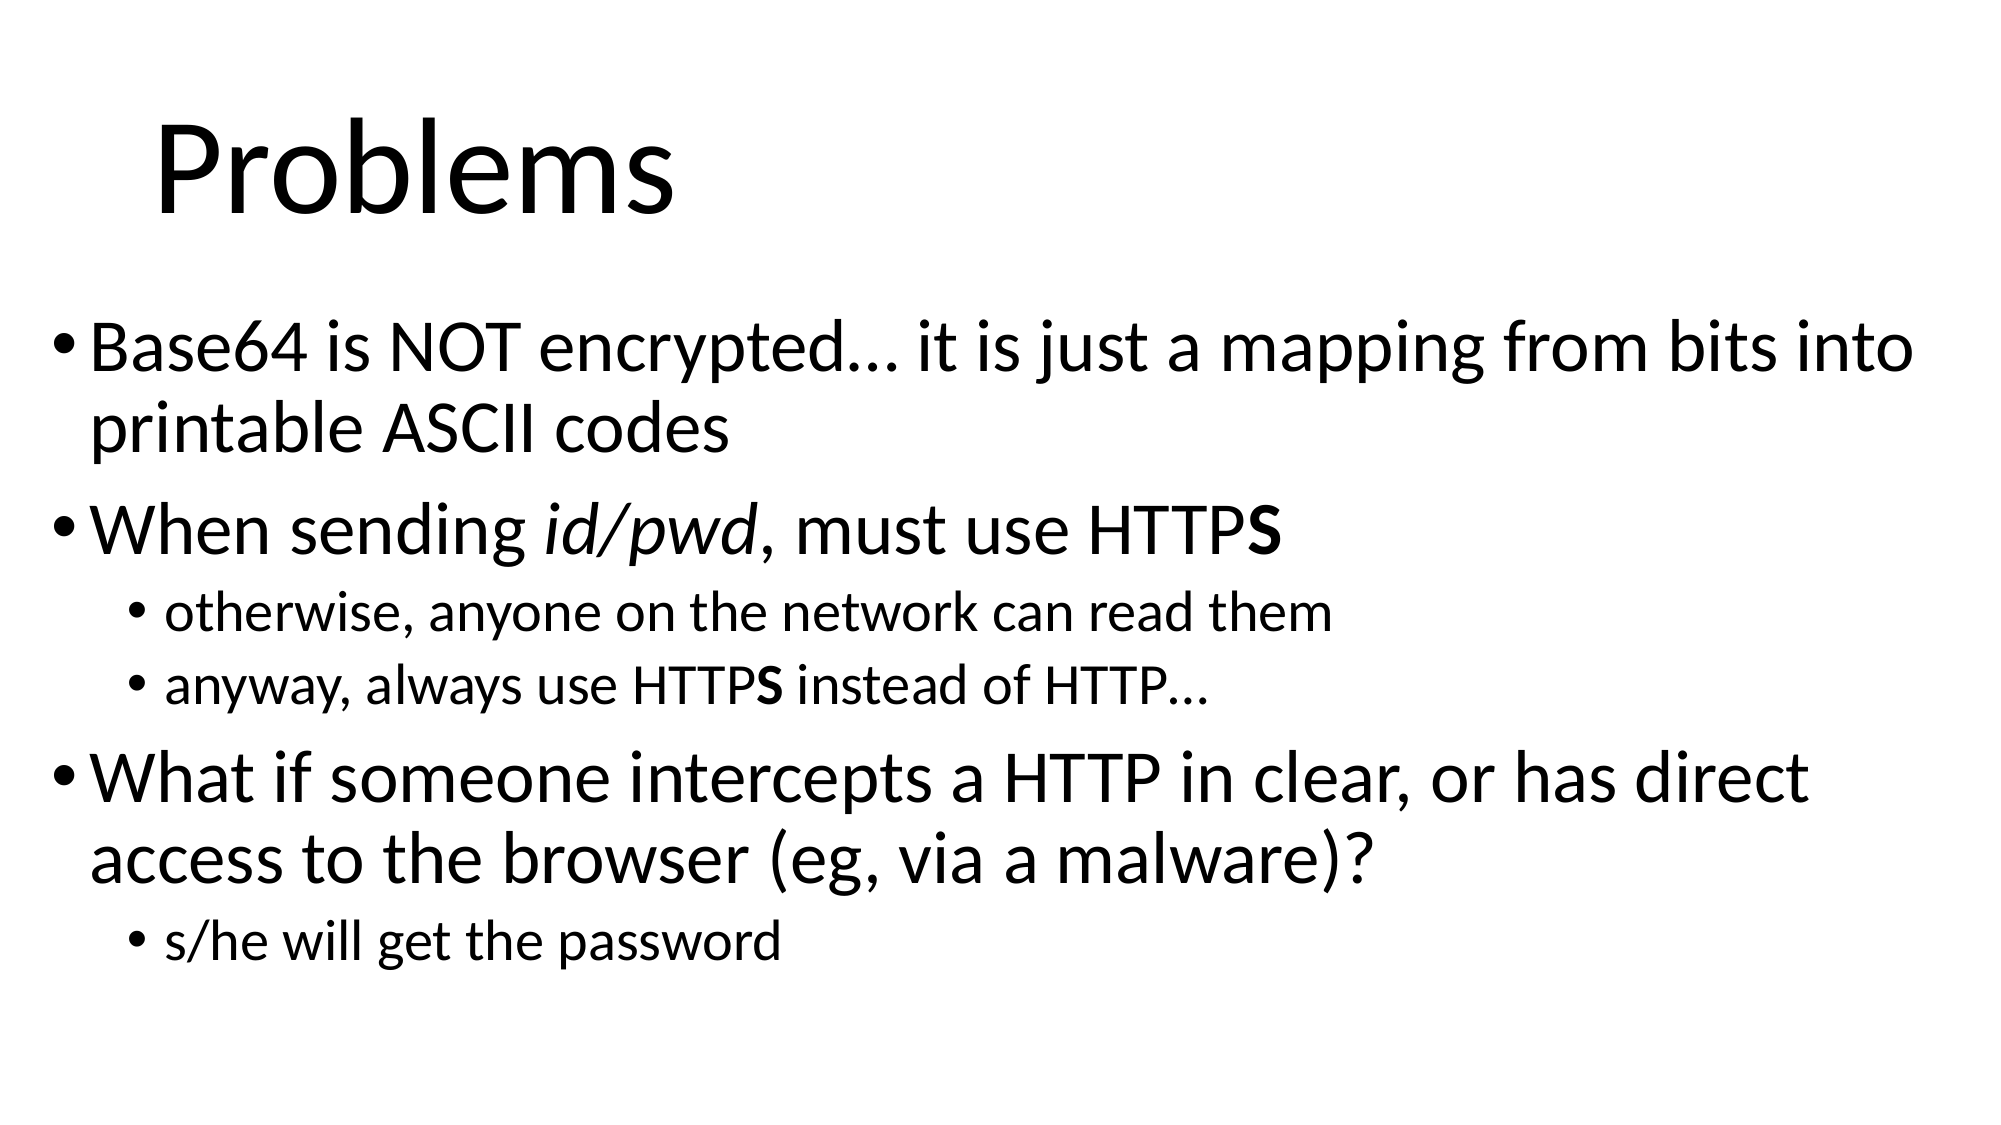

# Problems
Base64 is NOT encrypted… it is just a mapping from bits into printable ASCII codes
When sending id/pwd, must use HTTPS
otherwise, anyone on the network can read them
anyway, always use HTTPS instead of HTTP…
What if someone intercepts a HTTP in clear, or has direct access to the browser (eg, via a malware)?
s/he will get the password